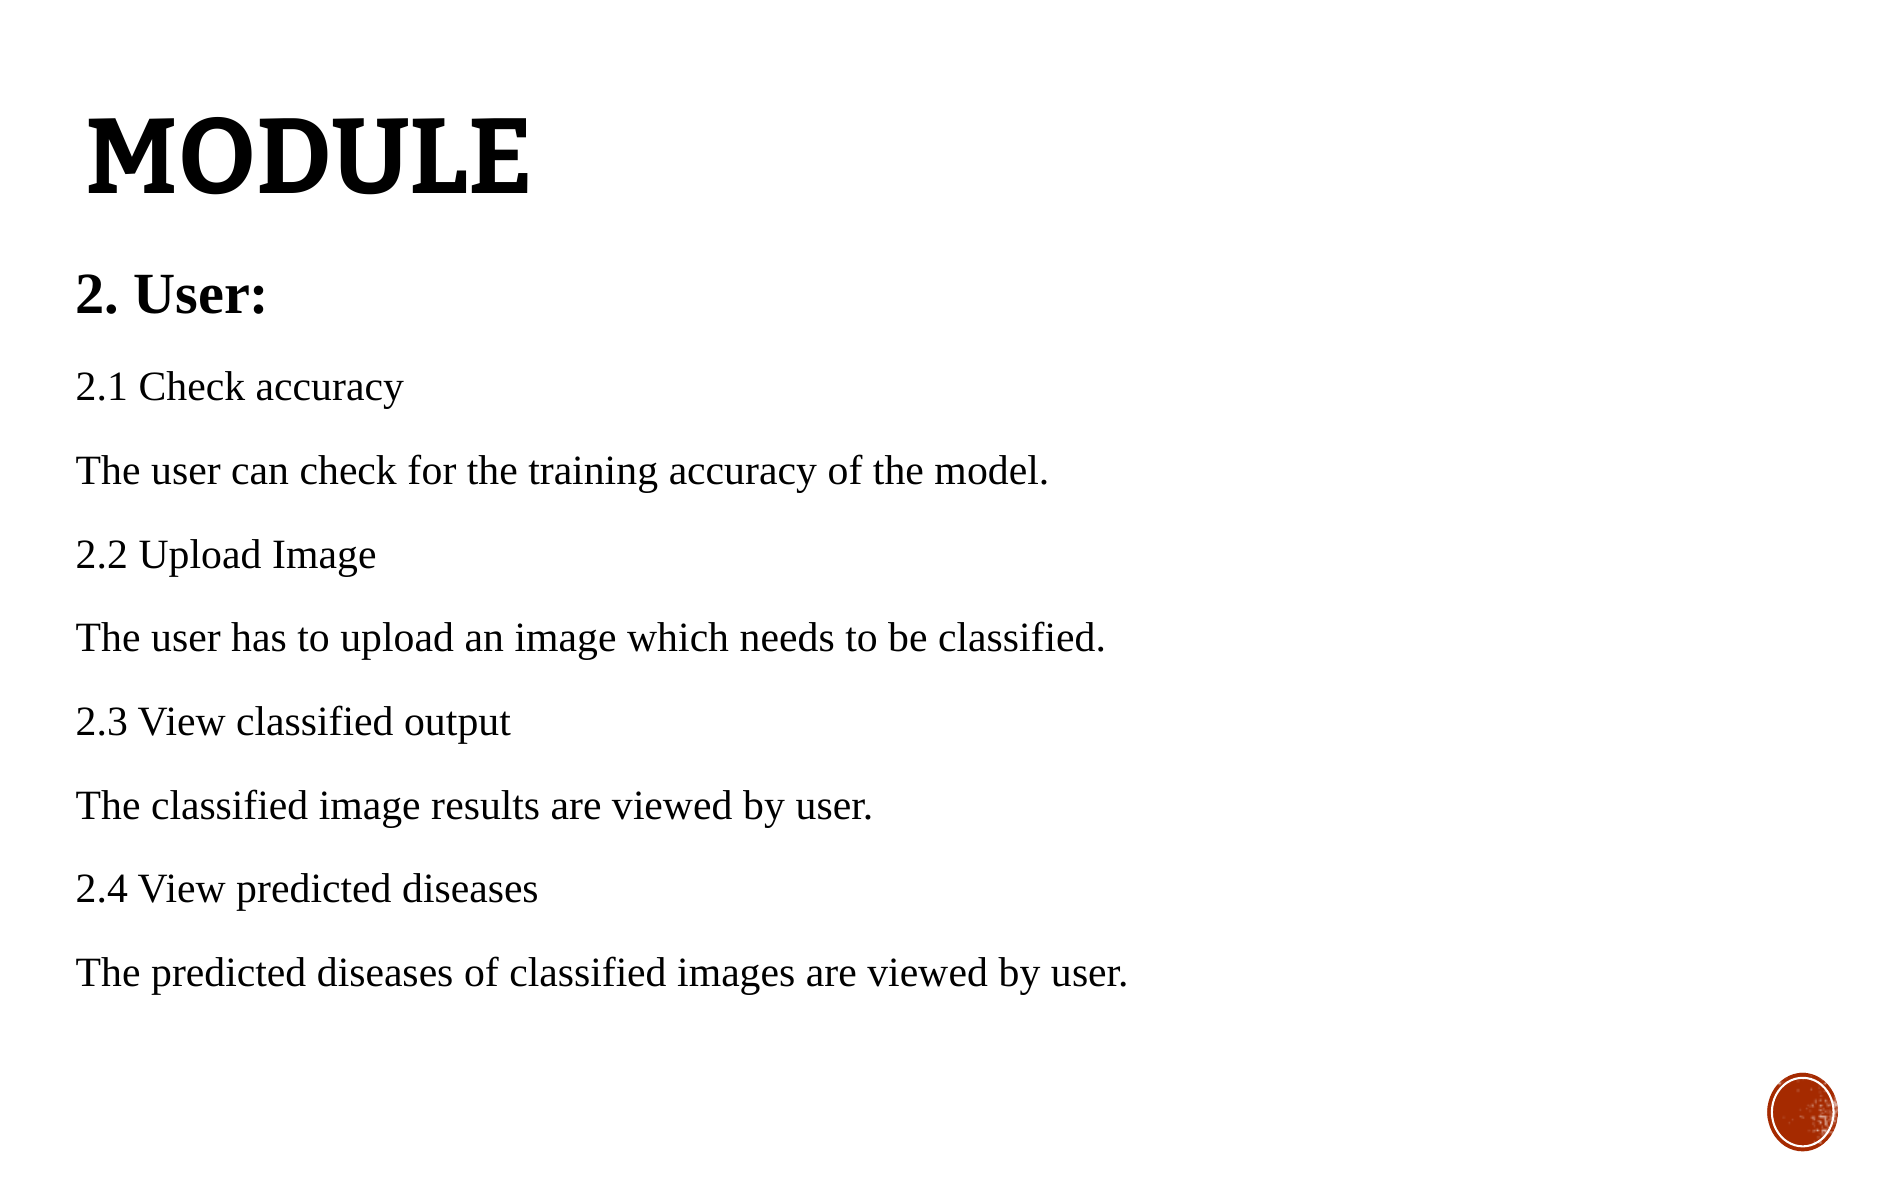

module
2. User:
2.1 Check accuracy
The user can check for the training accuracy of the model.
2.2 Upload Image
The user has to upload an image which needs to be classified.
2.3 View classified output
The classified image results are viewed by user.
2.4 View predicted diseases
The predicted diseases of classified images are viewed by user.